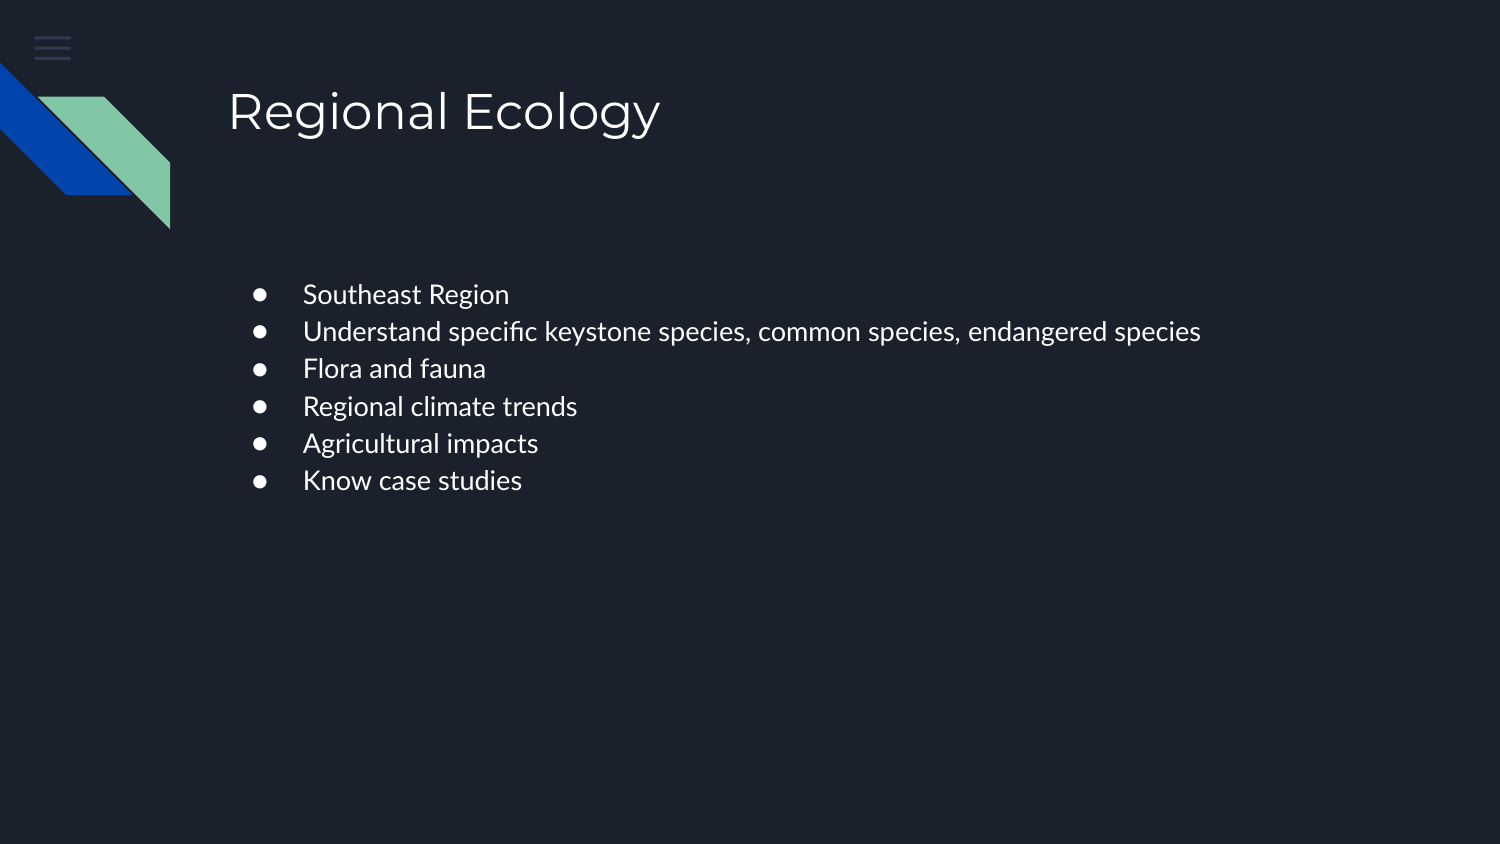

# Regional Ecology
Southeast Region
Understand specific keystone species, common species, endangered species
Flora and fauna
Regional climate trends
Agricultural impacts
Know case studies